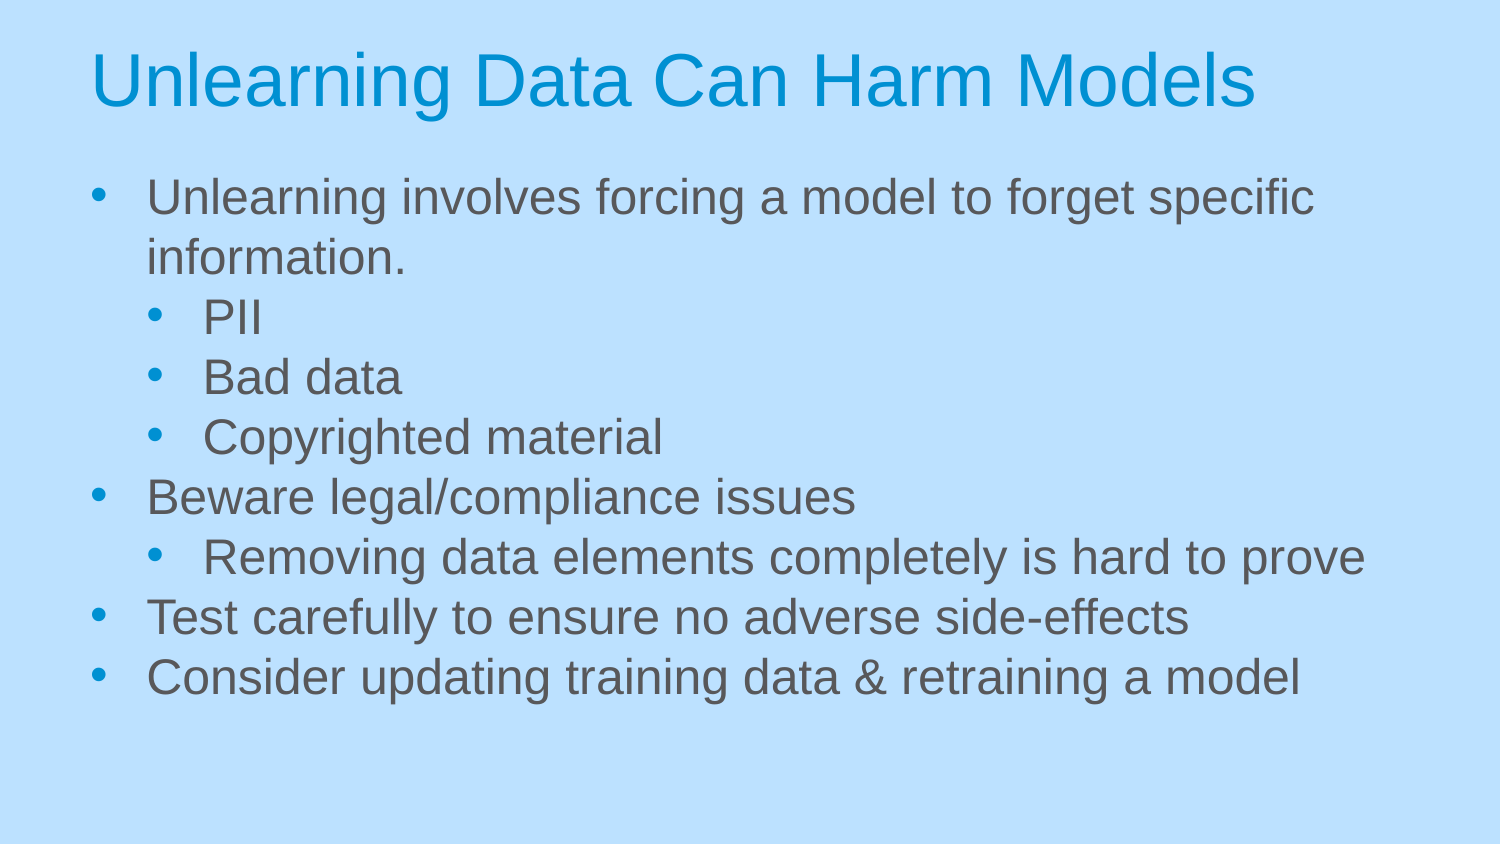

# Unlearning Data Can Harm Models
Unlearning involves forcing a model to forget specific information.
PII
Bad data
Copyrighted material
Beware legal/compliance issues
Removing data elements completely is hard to prove
Test carefully to ensure no adverse side-effects
Consider updating training data & retraining a model